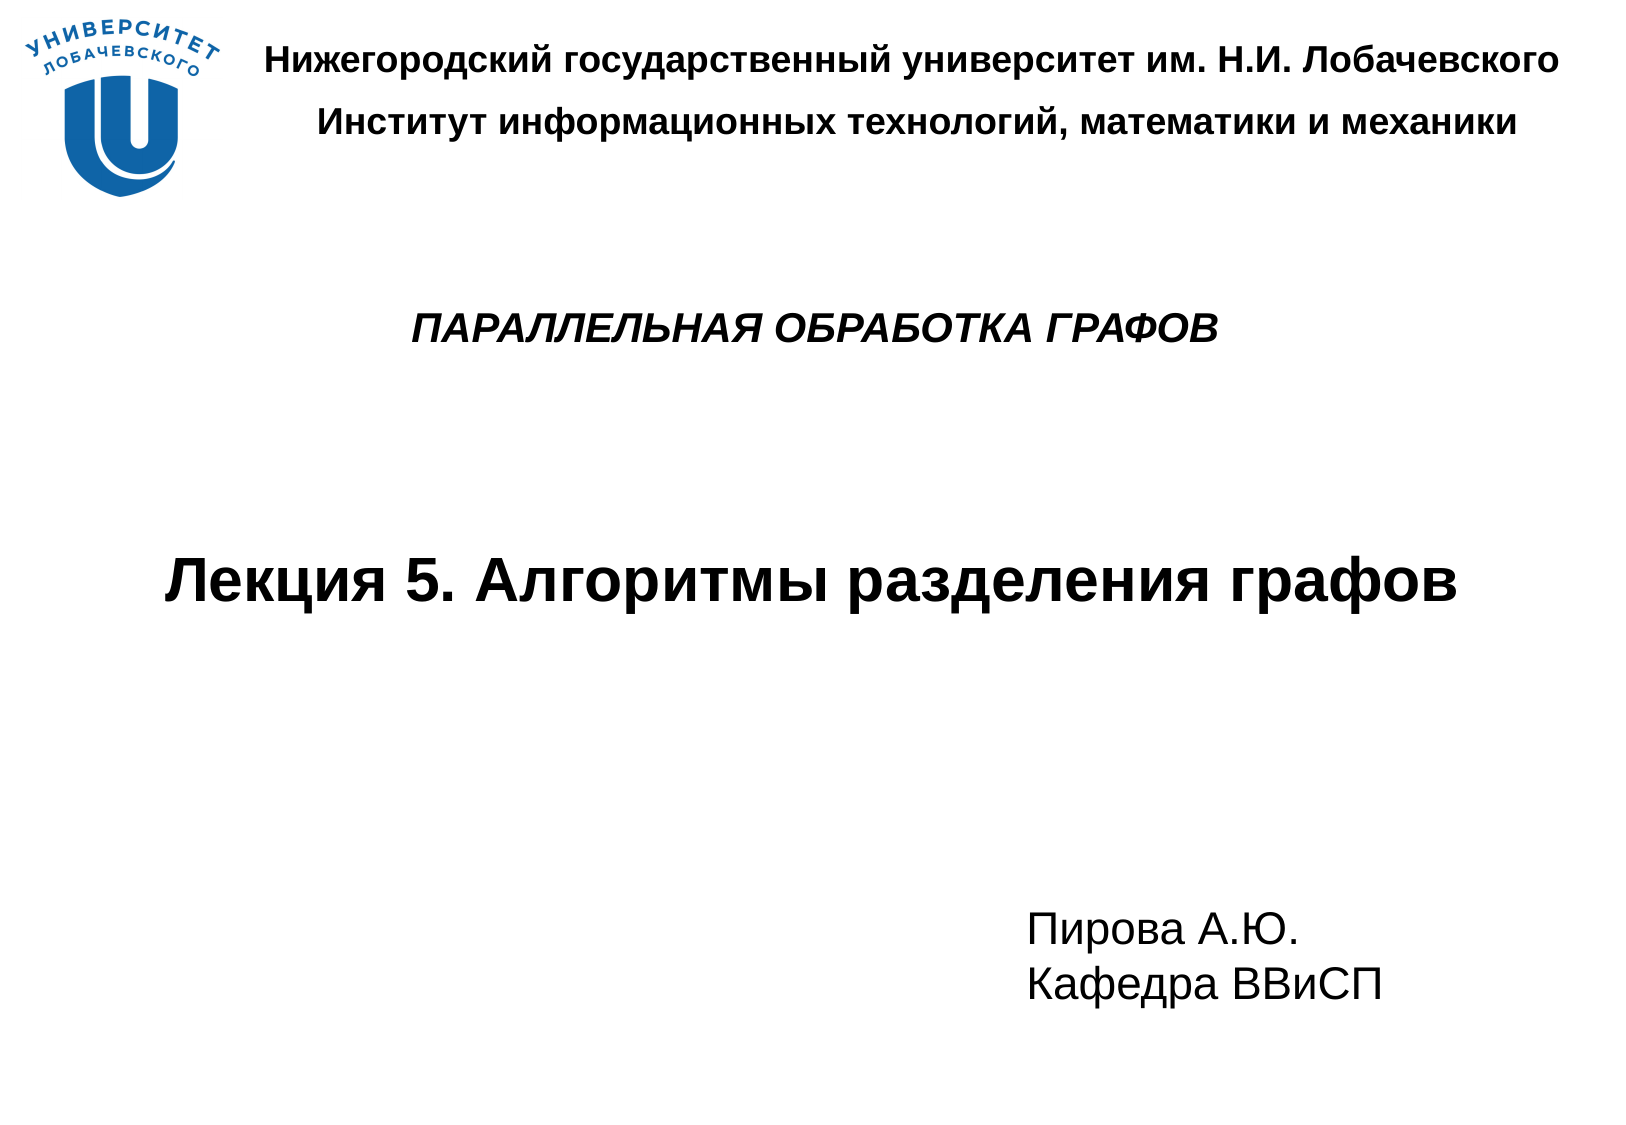

ПАРАЛЛЕЛЬНАЯ ОБРАБОТКА ГРАФОВ
Лекция 5. Алгоритмы разделения графов
Пирова А.Ю.
Кафедра ВВиСП